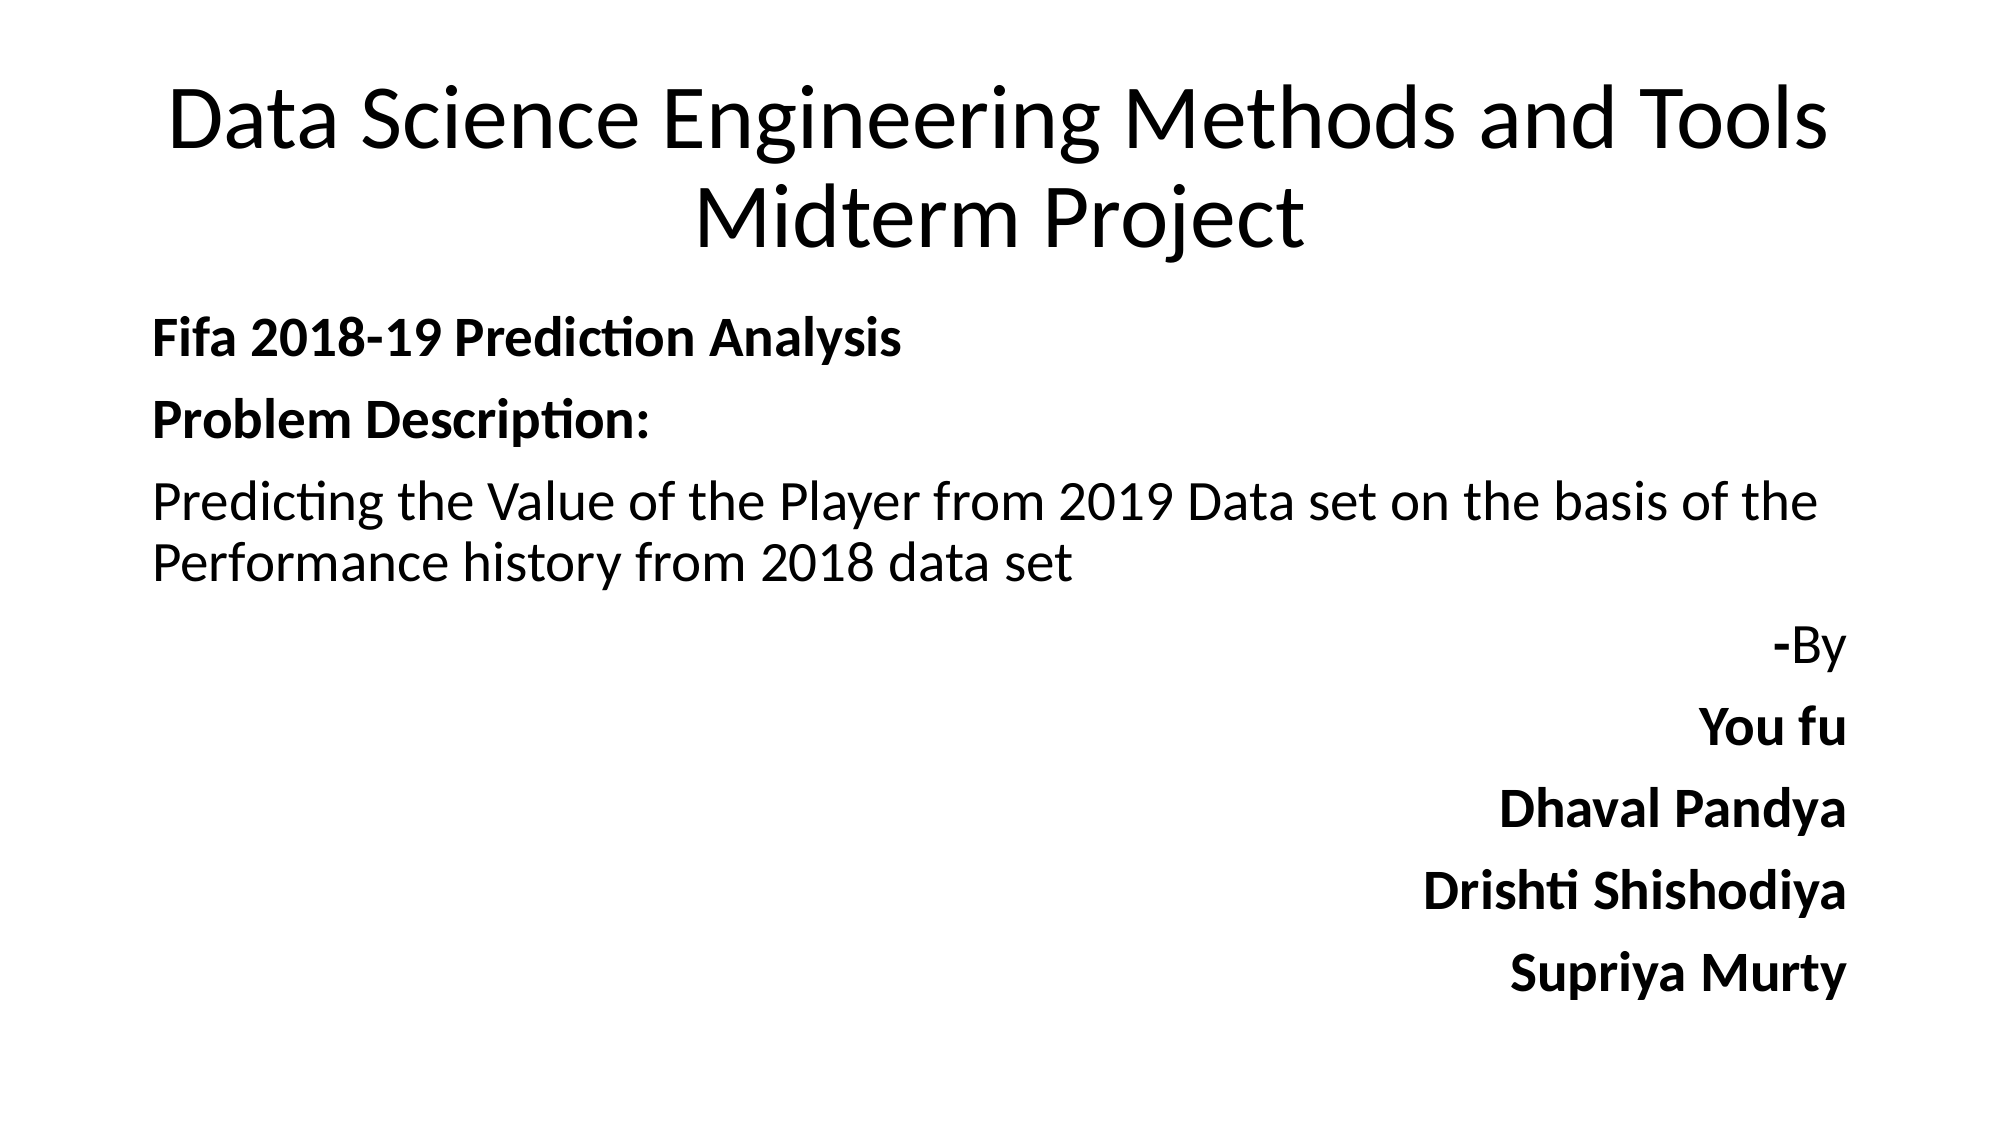

# Data Science Engineering Methods and Tools Midterm Project
Fifa 2018-19 Prediction Analysis
Problem Description:
Predicting the Value of the Player from 2019 Data set on the basis of the Performance history from 2018 data set
-By
You fu
Dhaval Pandya
Drishti Shishodiya
Supriya Murty